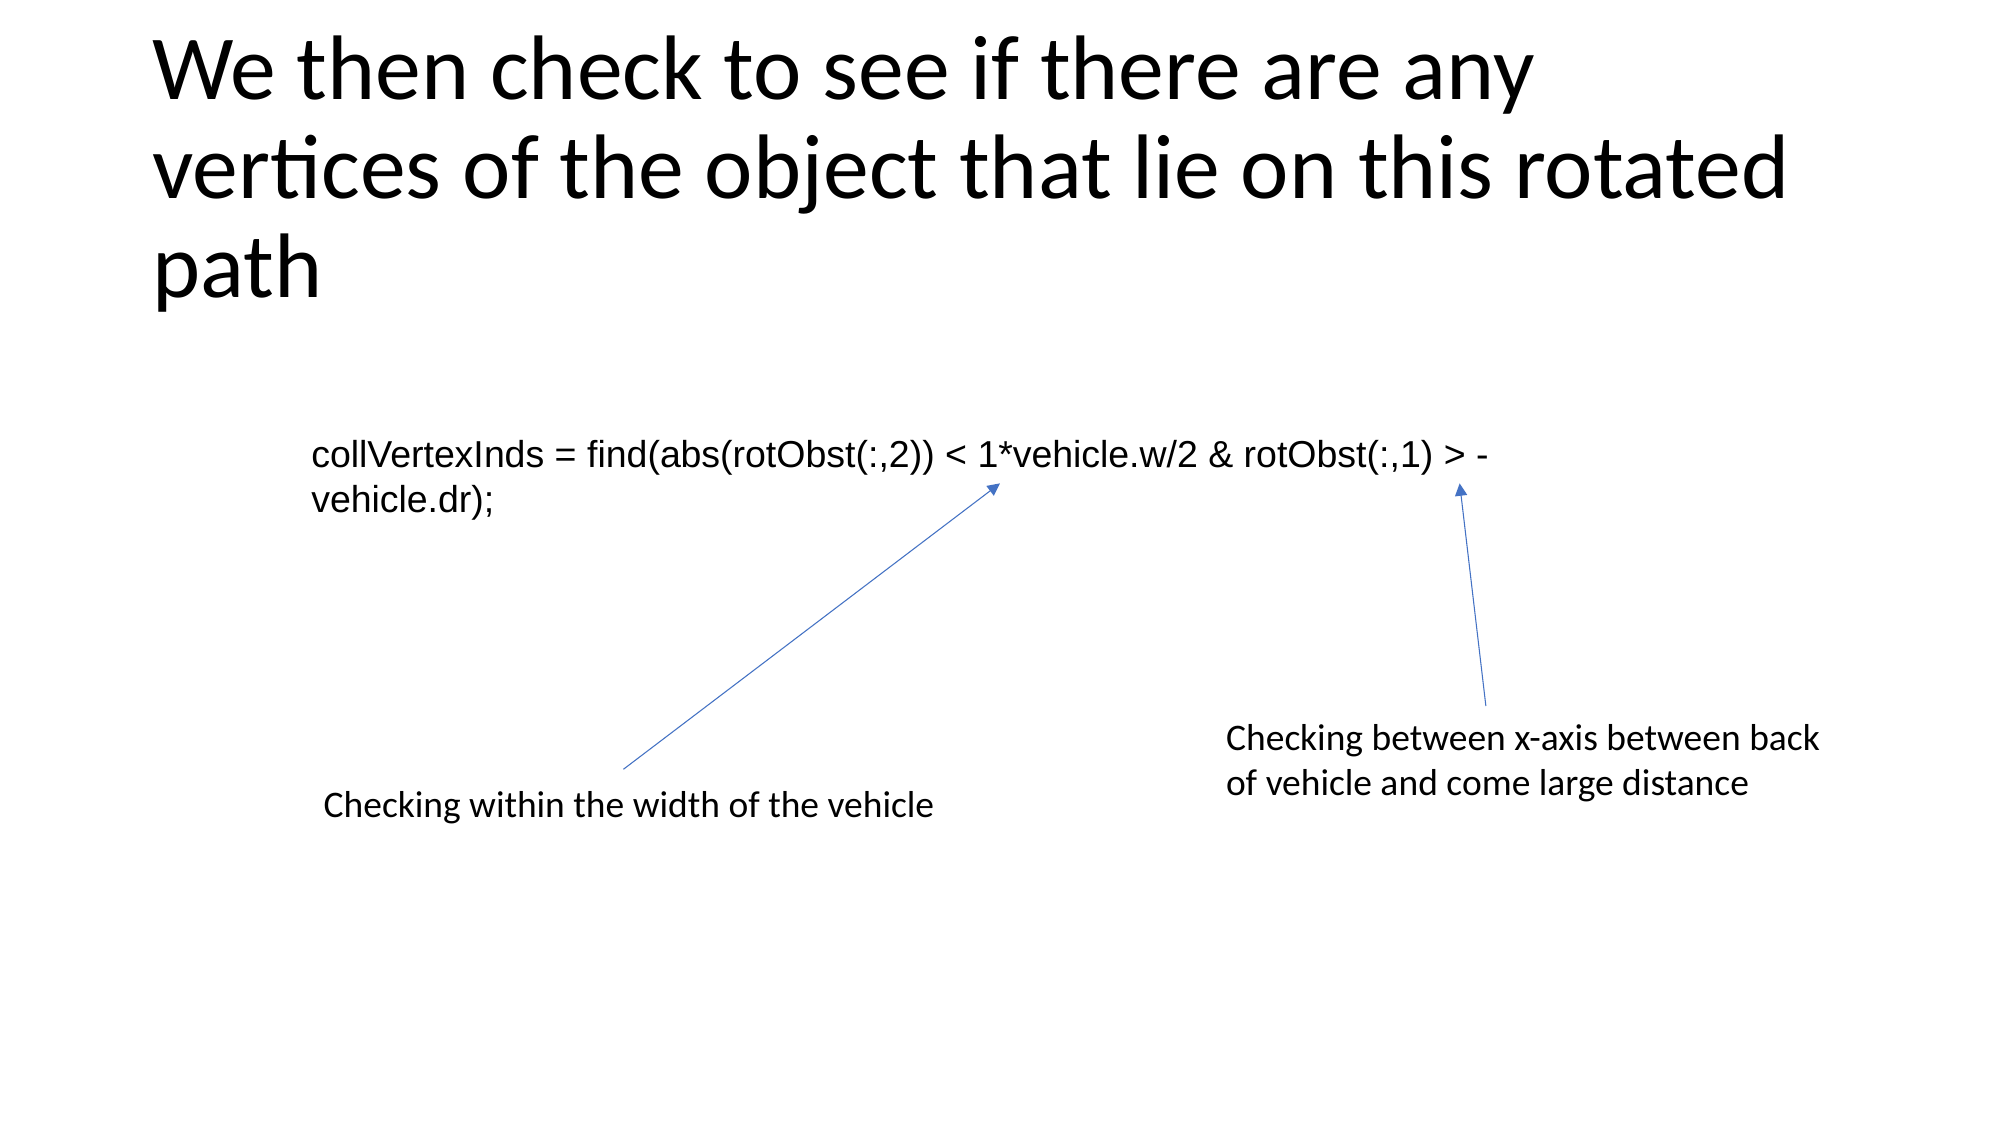

# We then check to see if there are any vertices of the object that lie on this rotated path
collVertexInds = find(abs(rotObst(:,2)) < 1*vehicle.w/2 & rotObst(:,1) > -vehicle.dr);
Checking between x-axis between back of vehicle and come large distance
Checking within the width of the vehicle